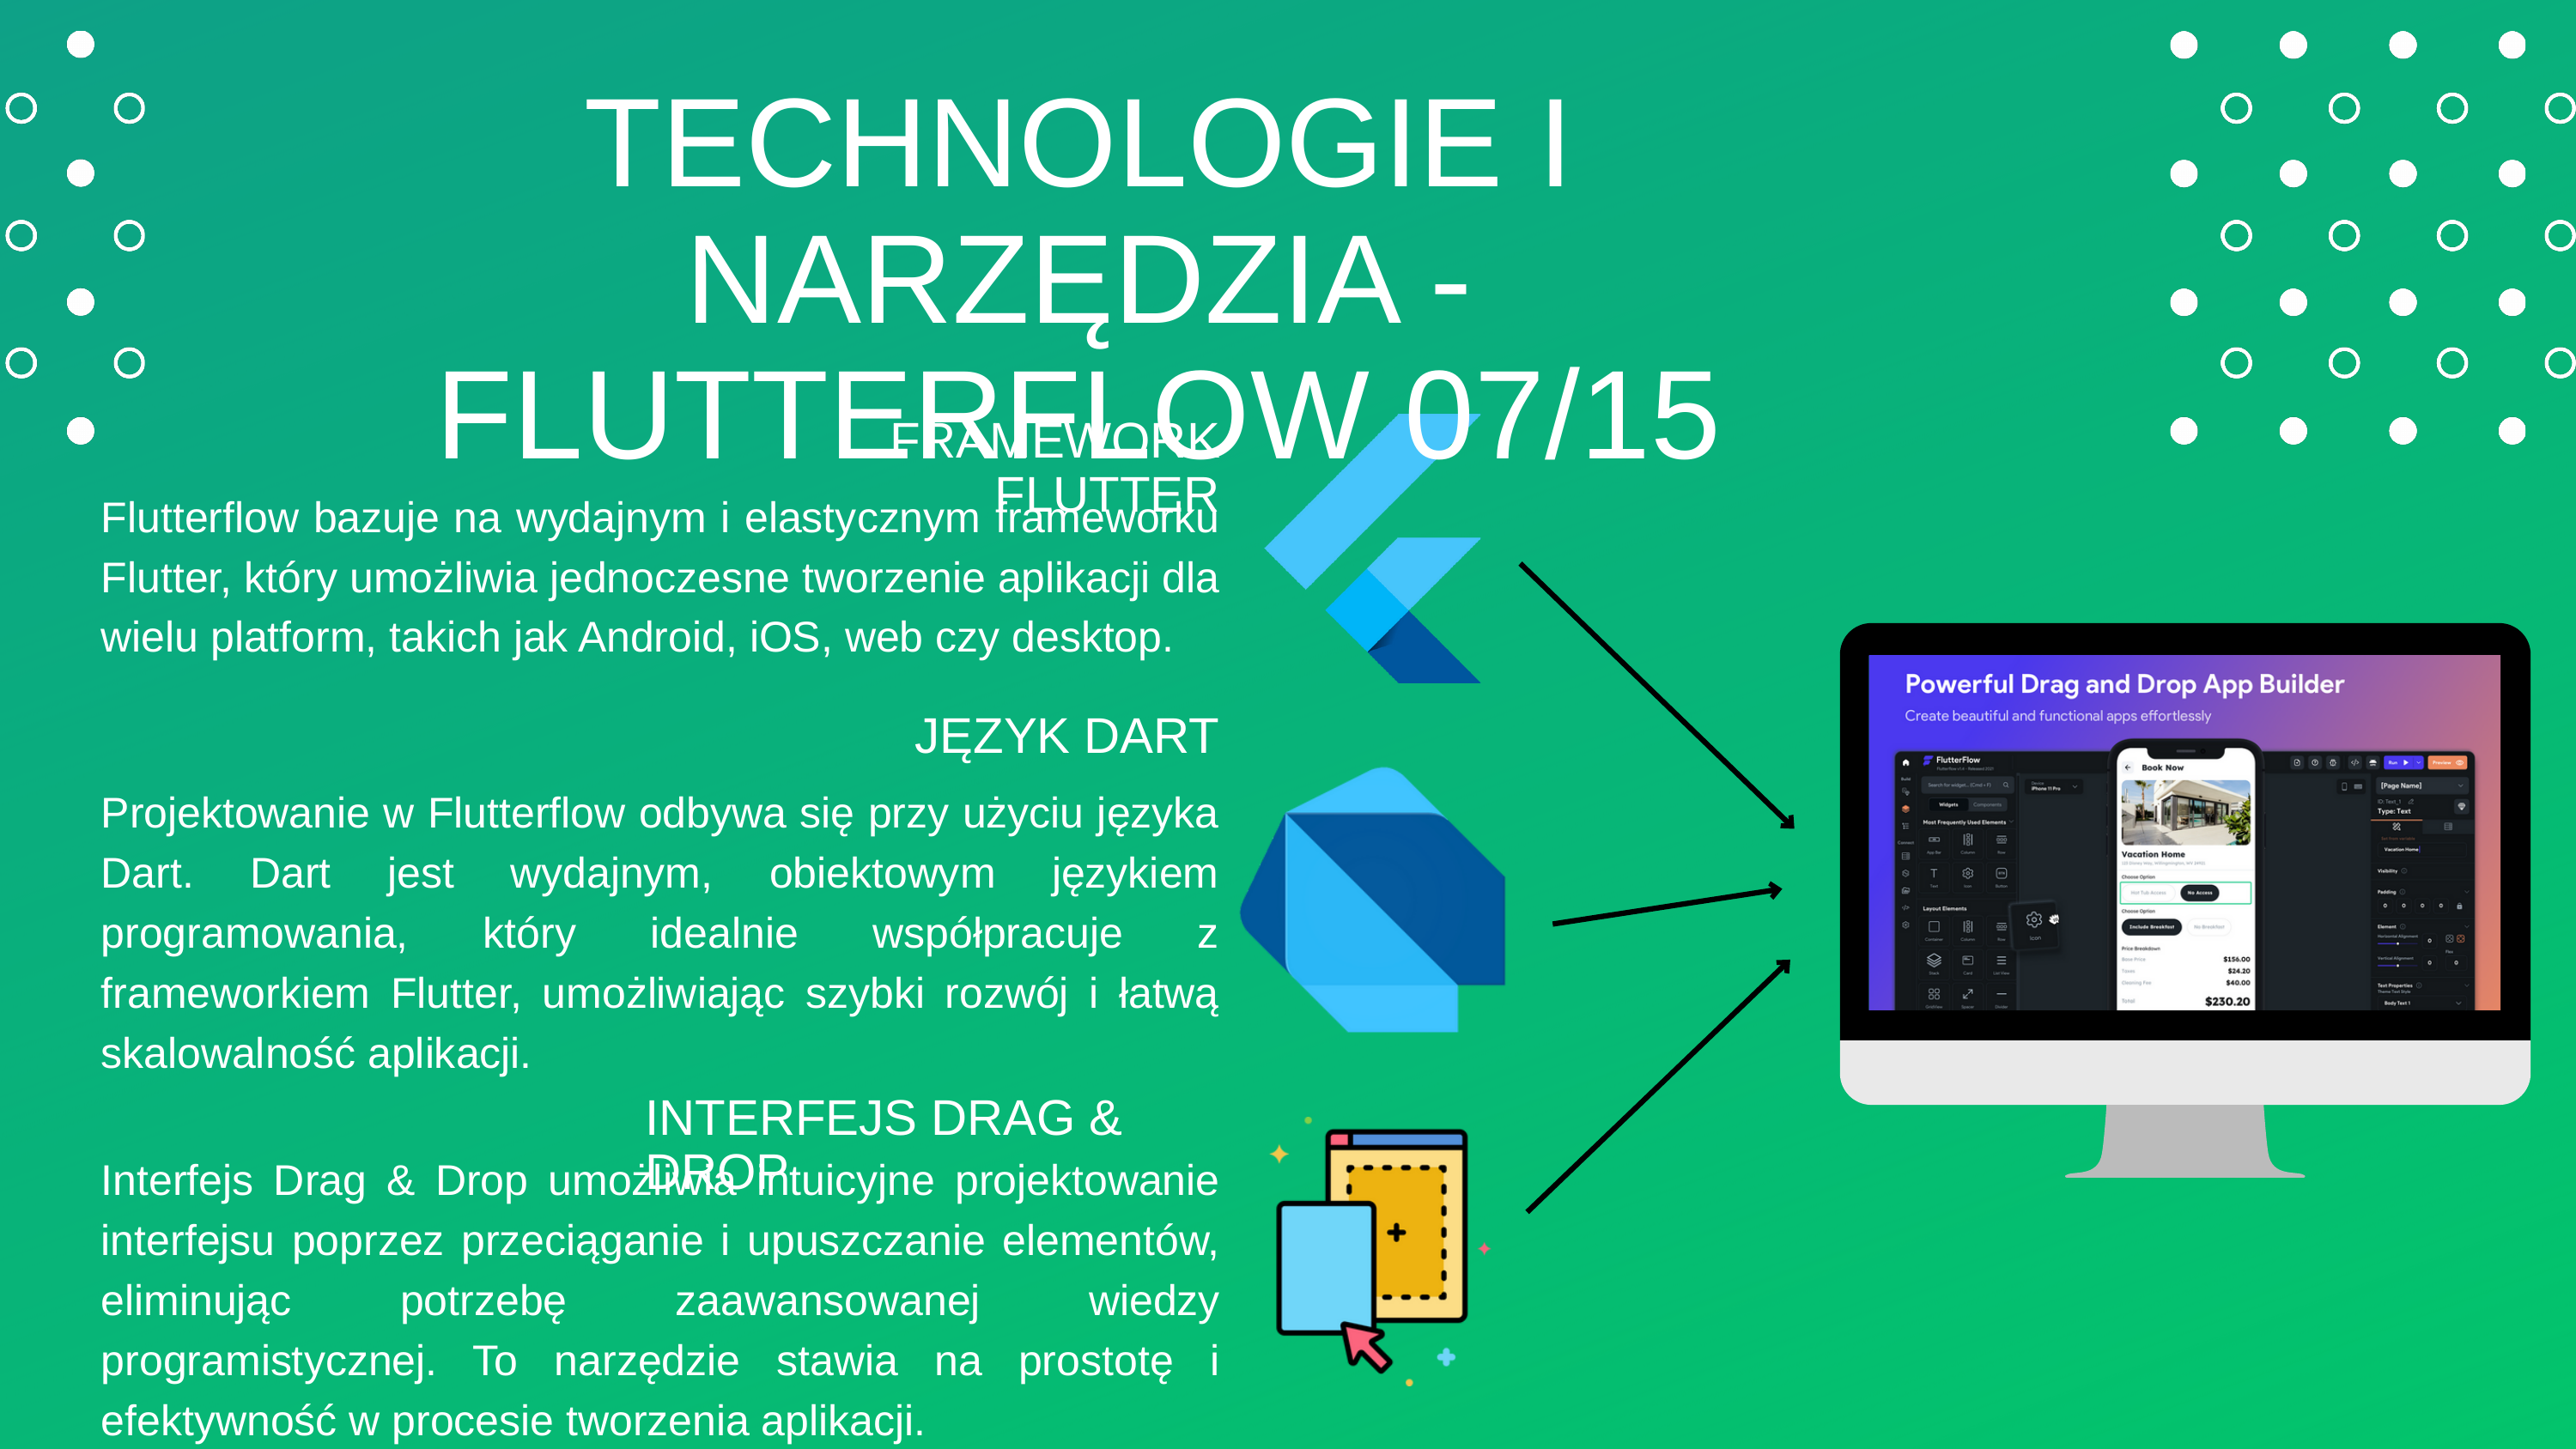

TECHNOLOGIE I NARZĘDZIA - FLUTTERFLOW 07/15
FRAMEWORK FLUTTER

Flutterflow bazuje na wydajnym i elastycznym frameworku Flutter, który umożliwia jednoczesne tworzenie aplikacji dla wielu platform, takich jak Android, iOS, web czy desktop.

JĘZYK DART

Projektowanie w Flutterflow odbywa się przy użyciu języka Dart. Dart jest wydajnym, obiektowym językiem programowania, który idealnie współpracuje z frameworkiem Flutter, umożliwiając szybki rozwój i łatwą skalowalność aplikacji.

INTERFEJS DRAG & DROP

Interfejs Drag & Drop umożliwia intuicyjne projektowanie interfejsu poprzez przeciąganie i upuszczanie elementów, eliminując potrzebę zaawansowanej wiedzy programistycznej. To narzędzie stawia na prostotę i efektywność w procesie tworzenia aplikacji.